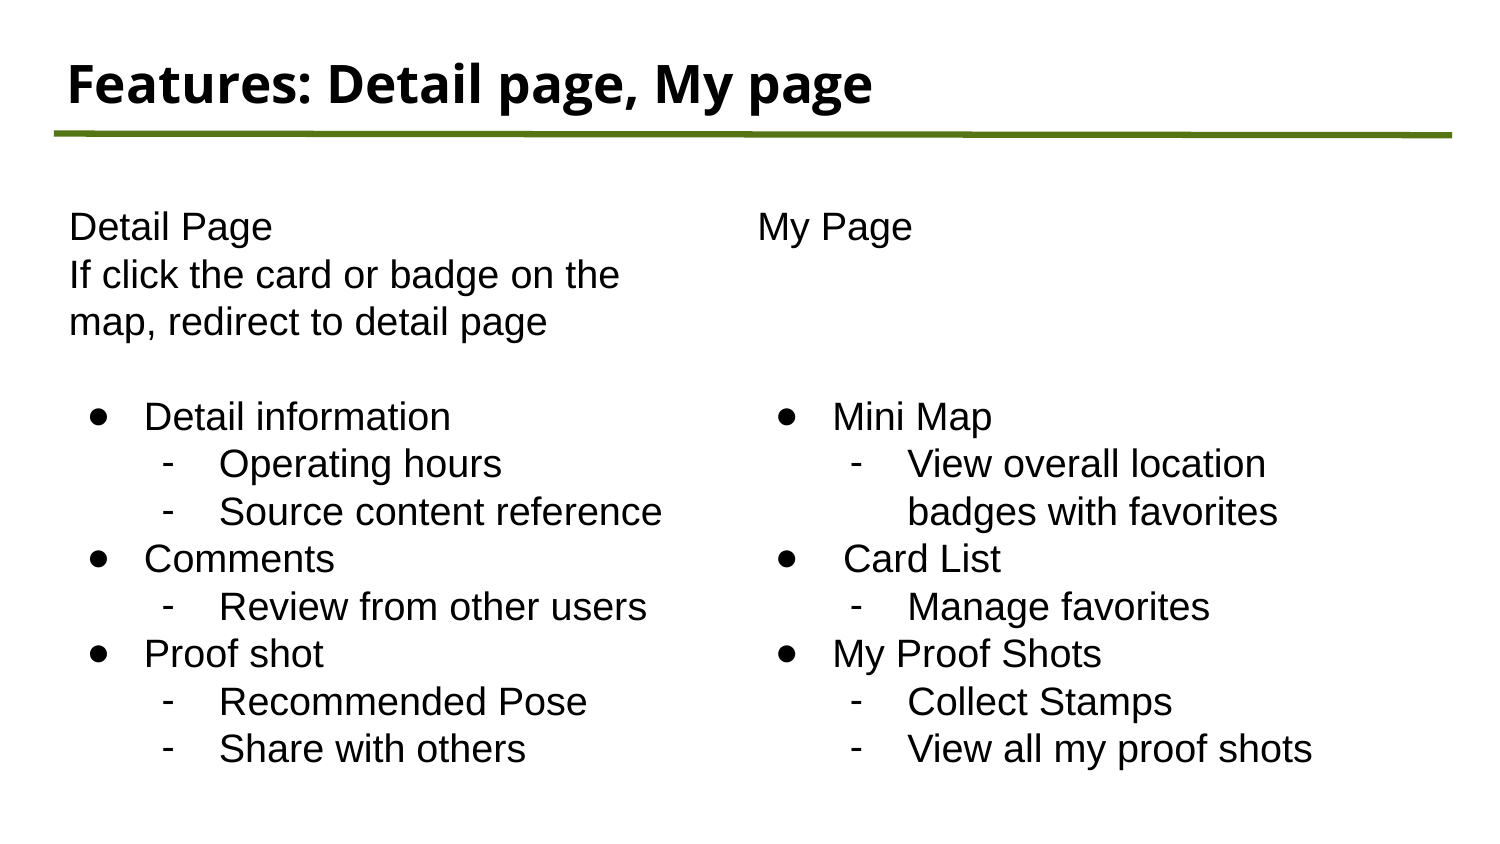

Features: Detail page, My page
Detail Page
If click the card or badge on the map, redirect to detail page

Detail information
Operating hours
Source content reference
Comments
Review from other users
Proof shot
Recommended Pose
Share with others
My Page

Mini Map
View overall location badges with favorites
 Card List
Manage favorites
My Proof Shots
Collect Stamps
View all my proof shots